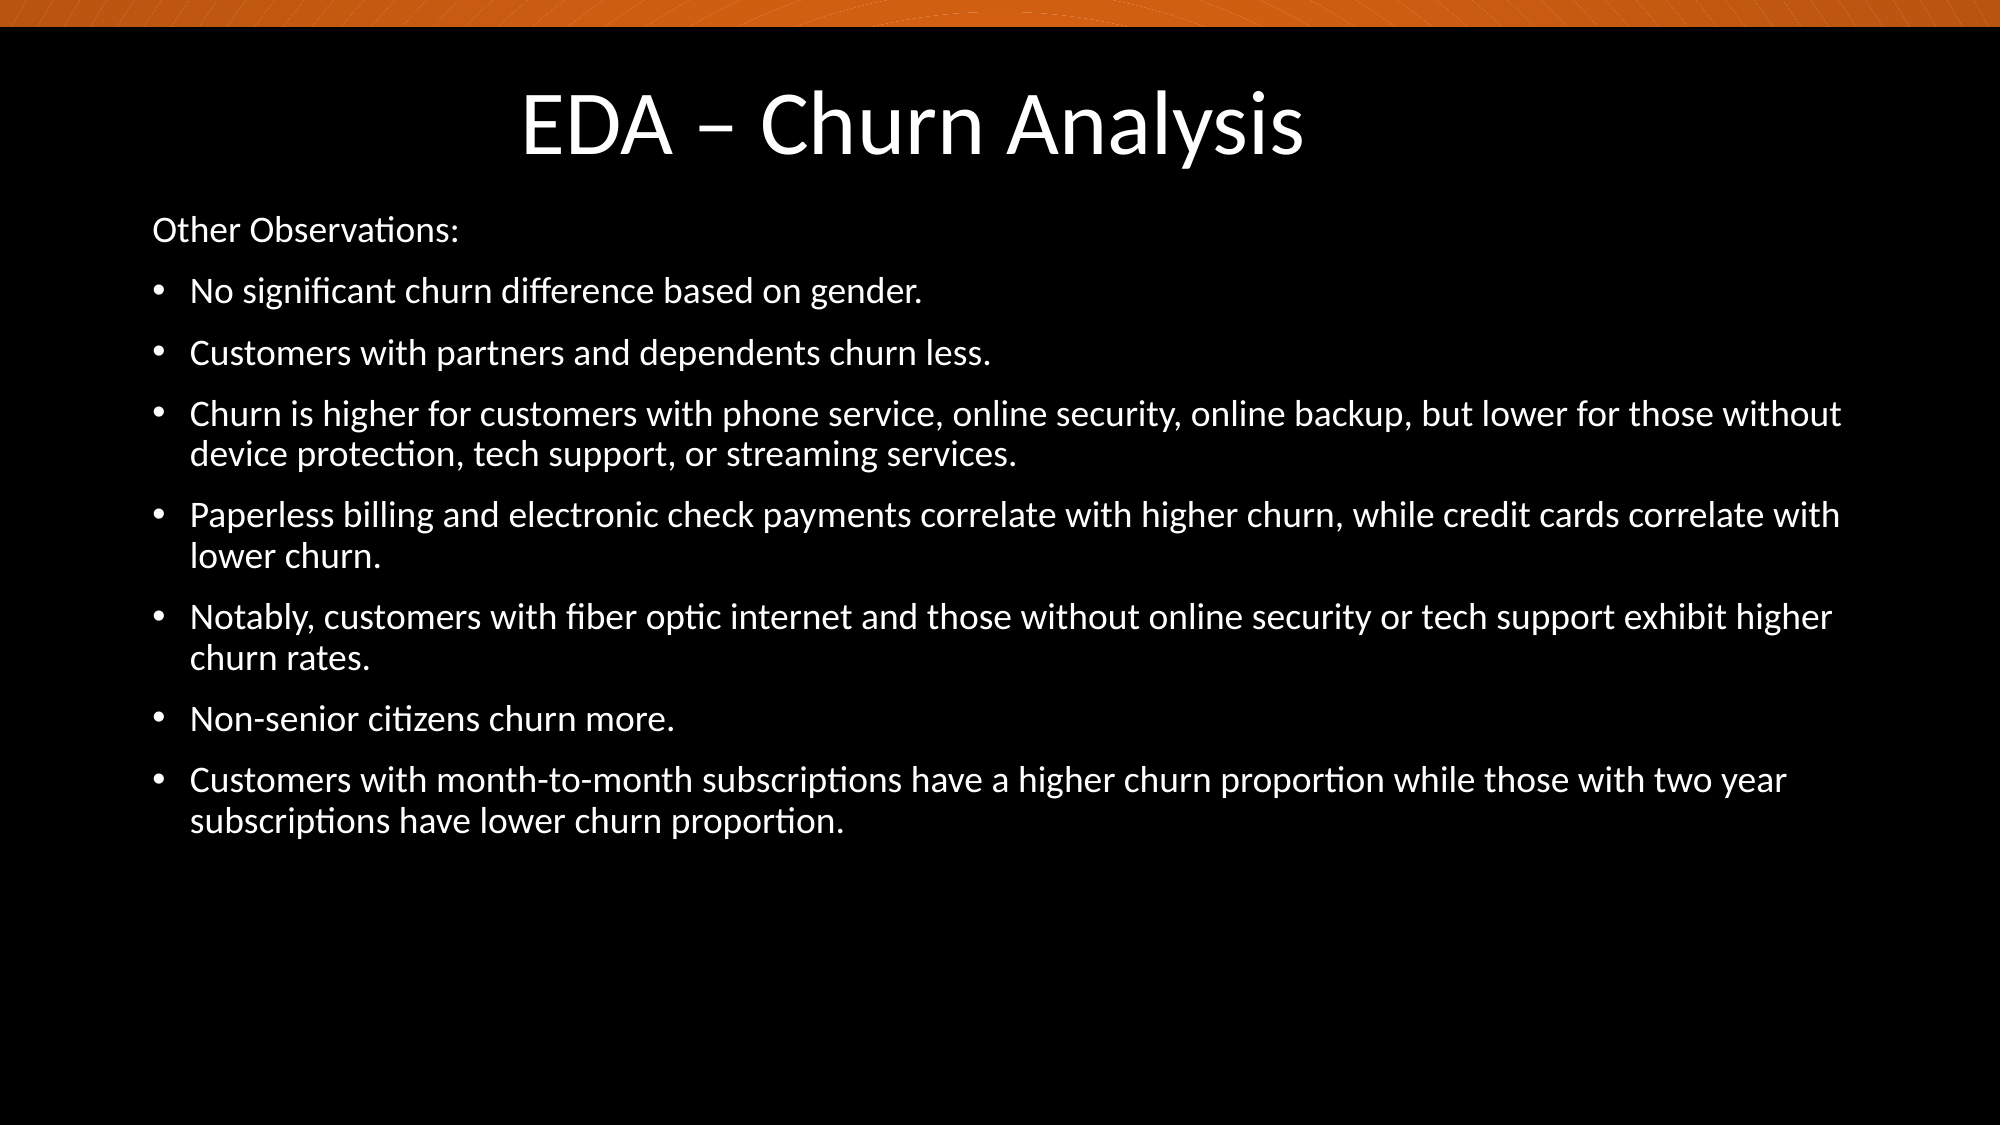

# EDA – Churn Analysis
Other Observations:
No significant churn difference based on gender.
Customers with partners and dependents churn less.
Churn is higher for customers with phone service, online security, online backup, but lower for those without device protection, tech support, or streaming services.
Paperless billing and electronic check payments correlate with higher churn, while credit cards correlate with lower churn.
Notably, customers with fiber optic internet and those without online security or tech support exhibit higher churn rates.
Non-senior citizens churn more.
Customers with month-to-month subscriptions have a higher churn proportion while those with two year subscriptions have lower churn proportion.